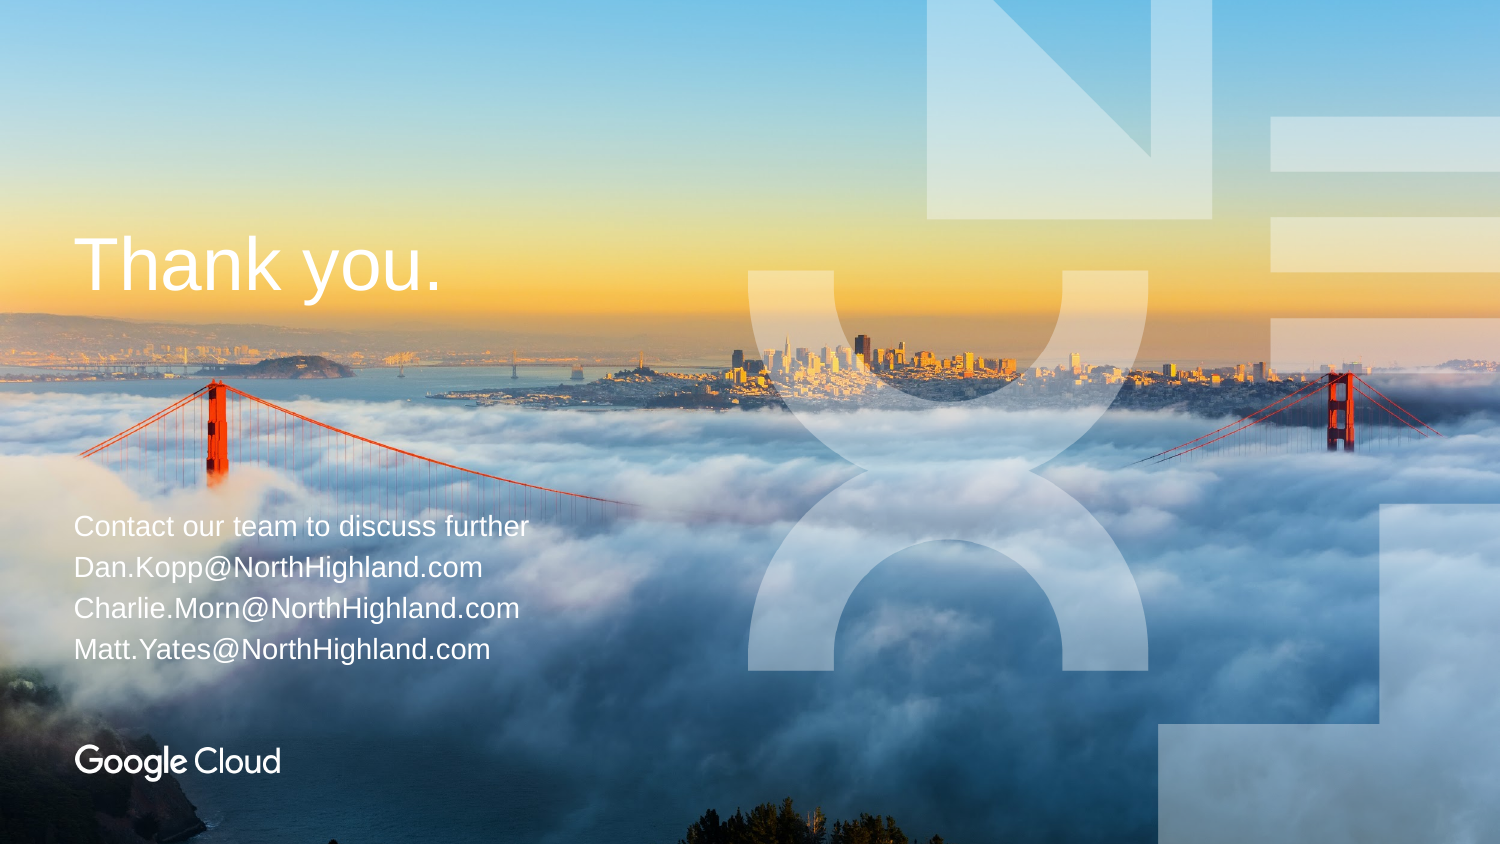

Contact our team to discuss further
Dan.Kopp@NorthHighland.com
Charlie.Morn@NorthHighland.com
Matt.Yates@NorthHighland.com